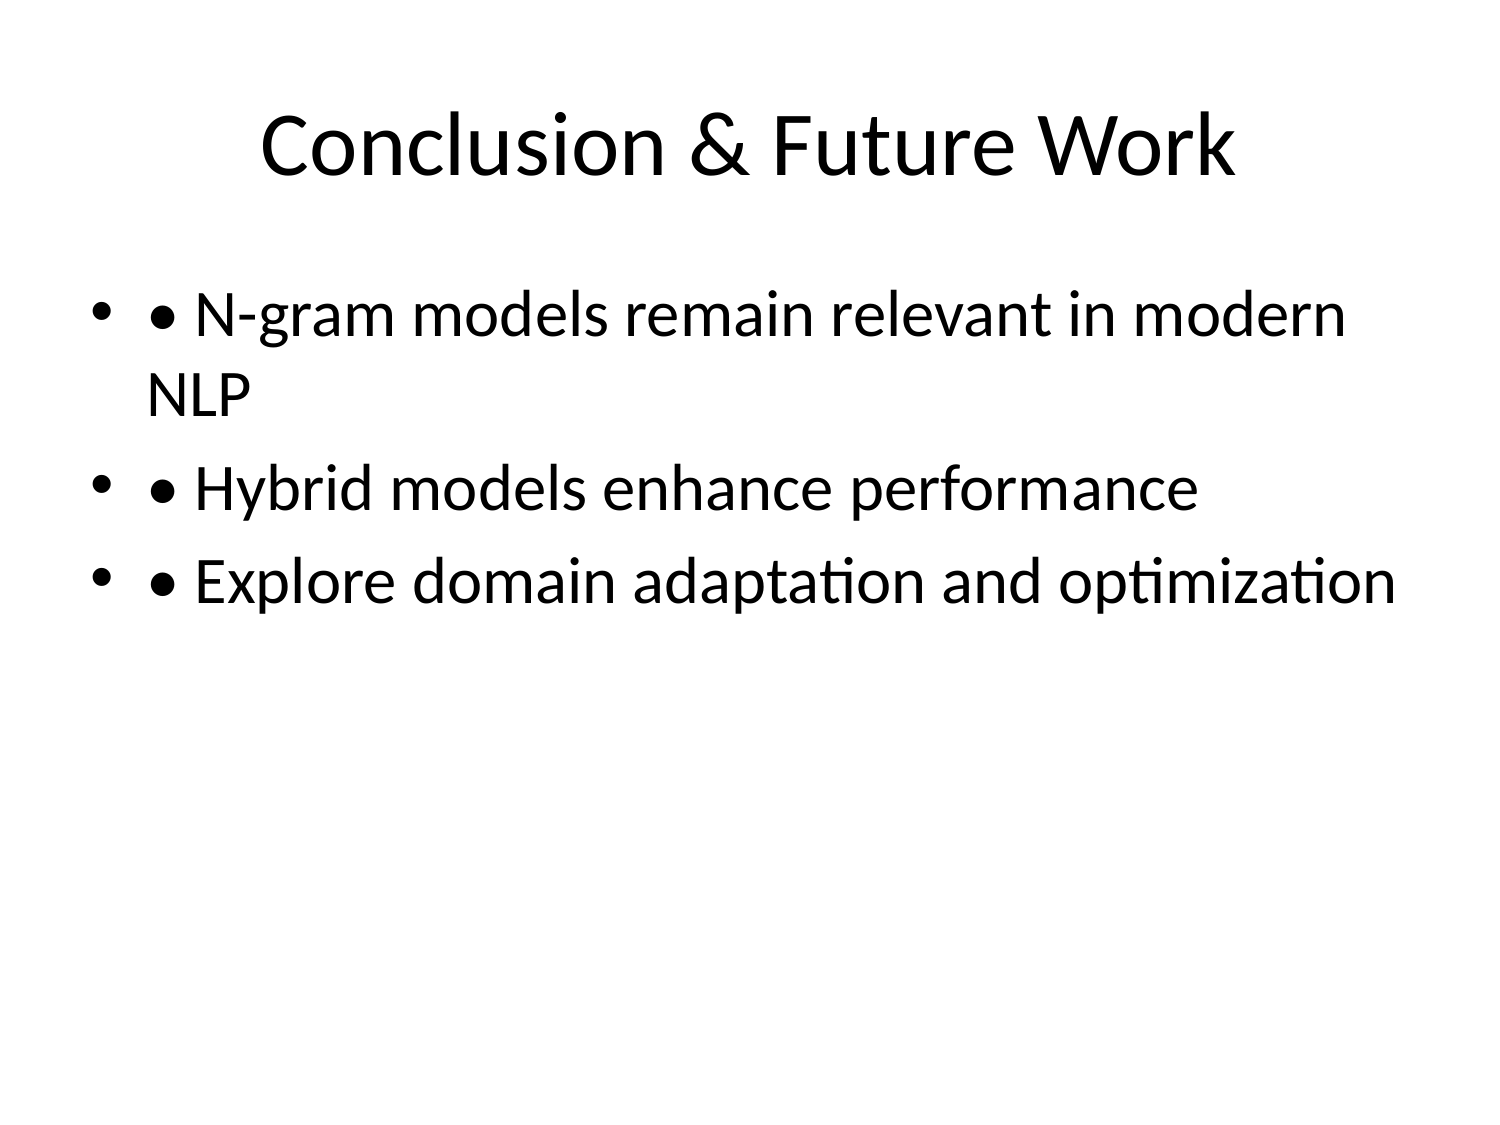

# Conclusion & Future Work
• N-gram models remain relevant in modern NLP
• Hybrid models enhance performance
• Explore domain adaptation and optimization